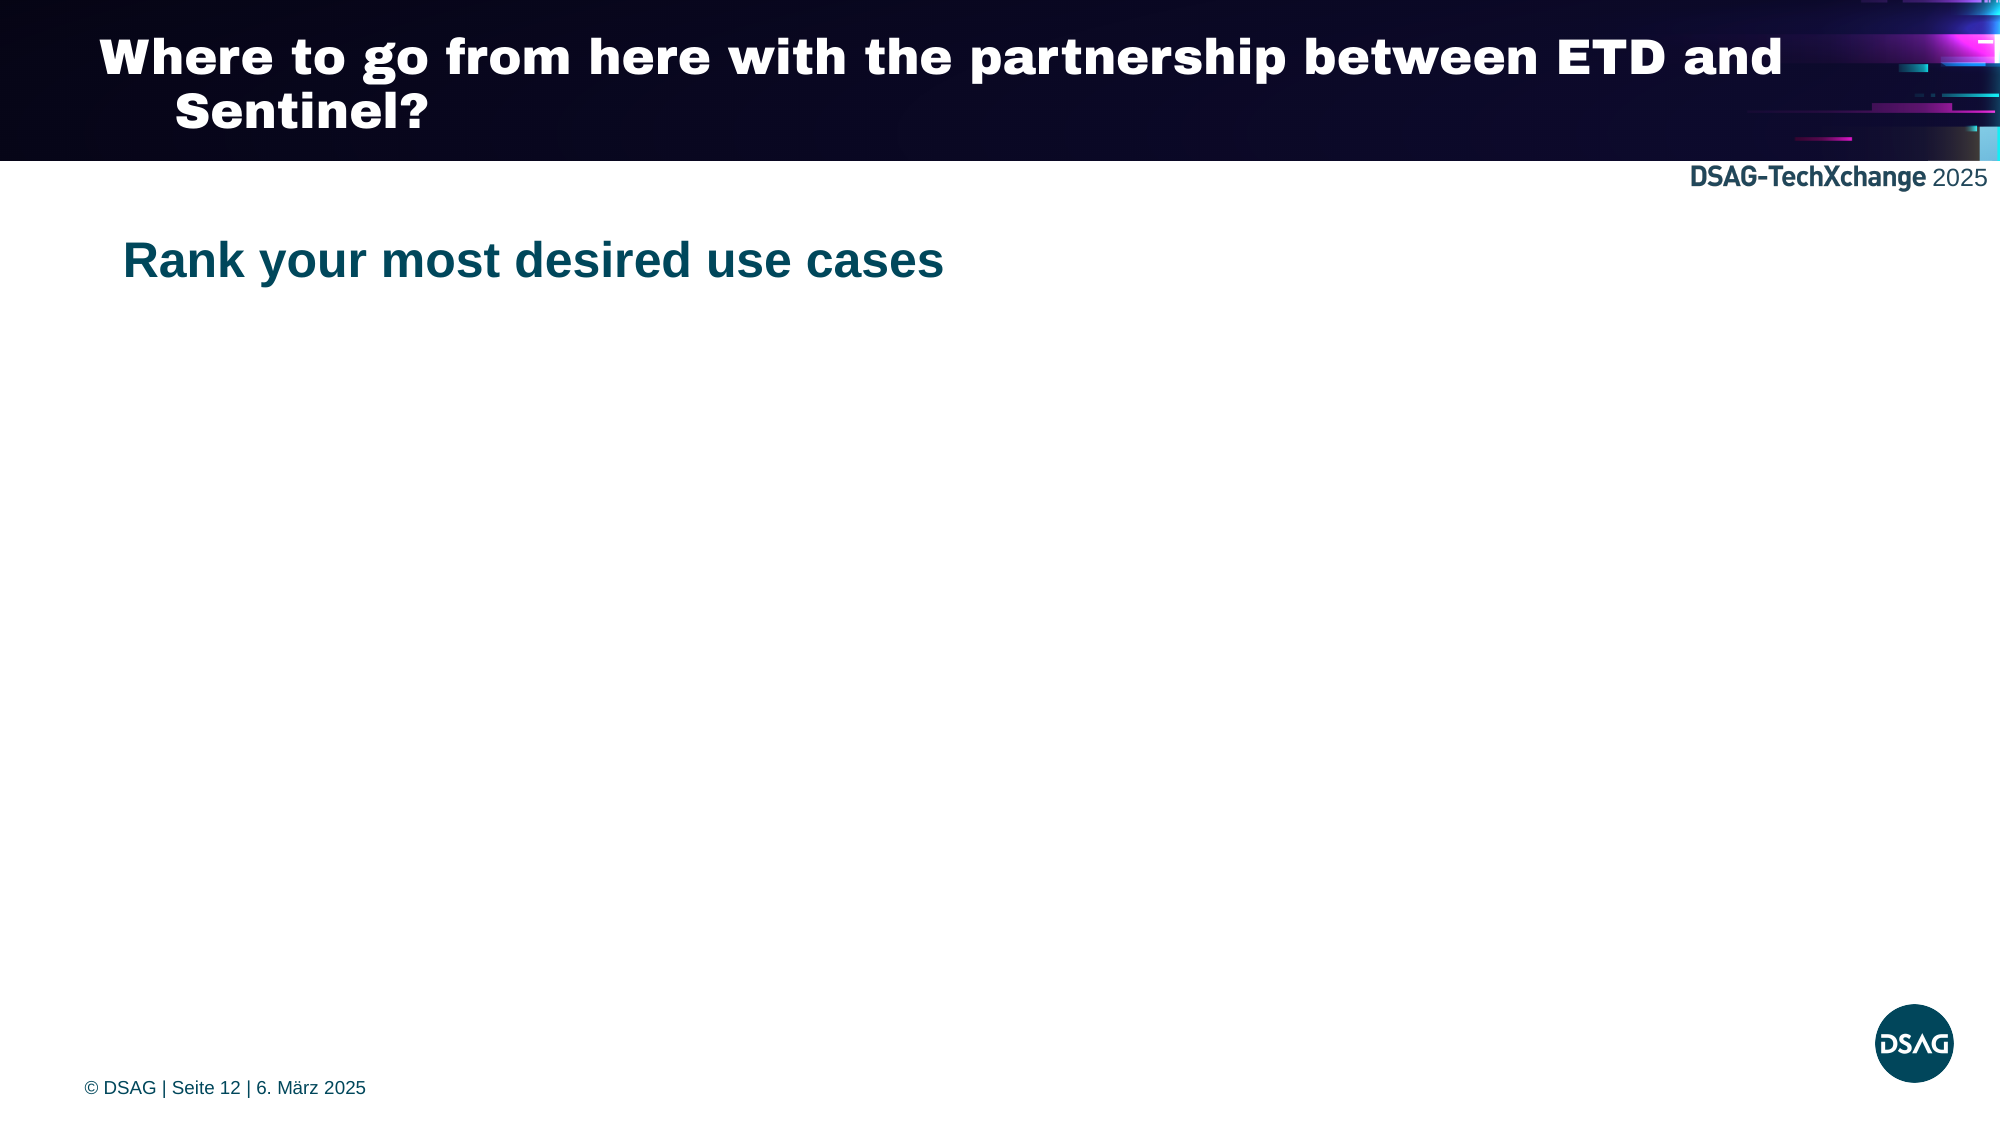

Where to go from here with the partnership between ETD and Sentinel?
Rank your most desired use cases